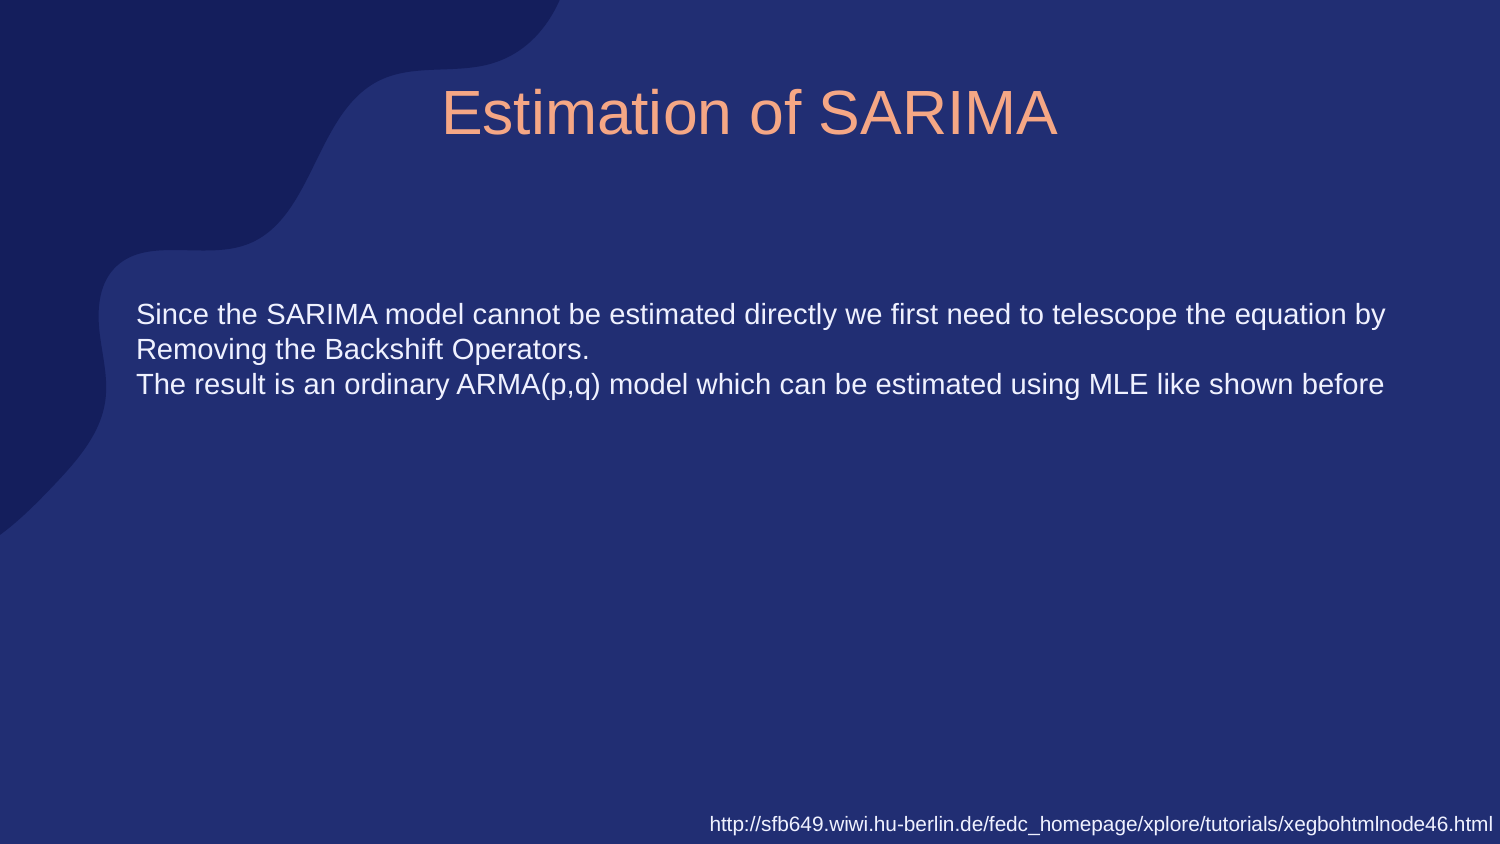

# Estimation of SARIMA
Since the SARIMA model cannot be estimated directly we first need to telescope the equation by
Removing the Backshift Operators.
The result is an ordinary ARMA(p,q) model which can be estimated using MLE like shown before
http://sfb649.wiwi.hu-berlin.de/fedc_homepage/xplore/tutorials/xegbohtmlnode46.html